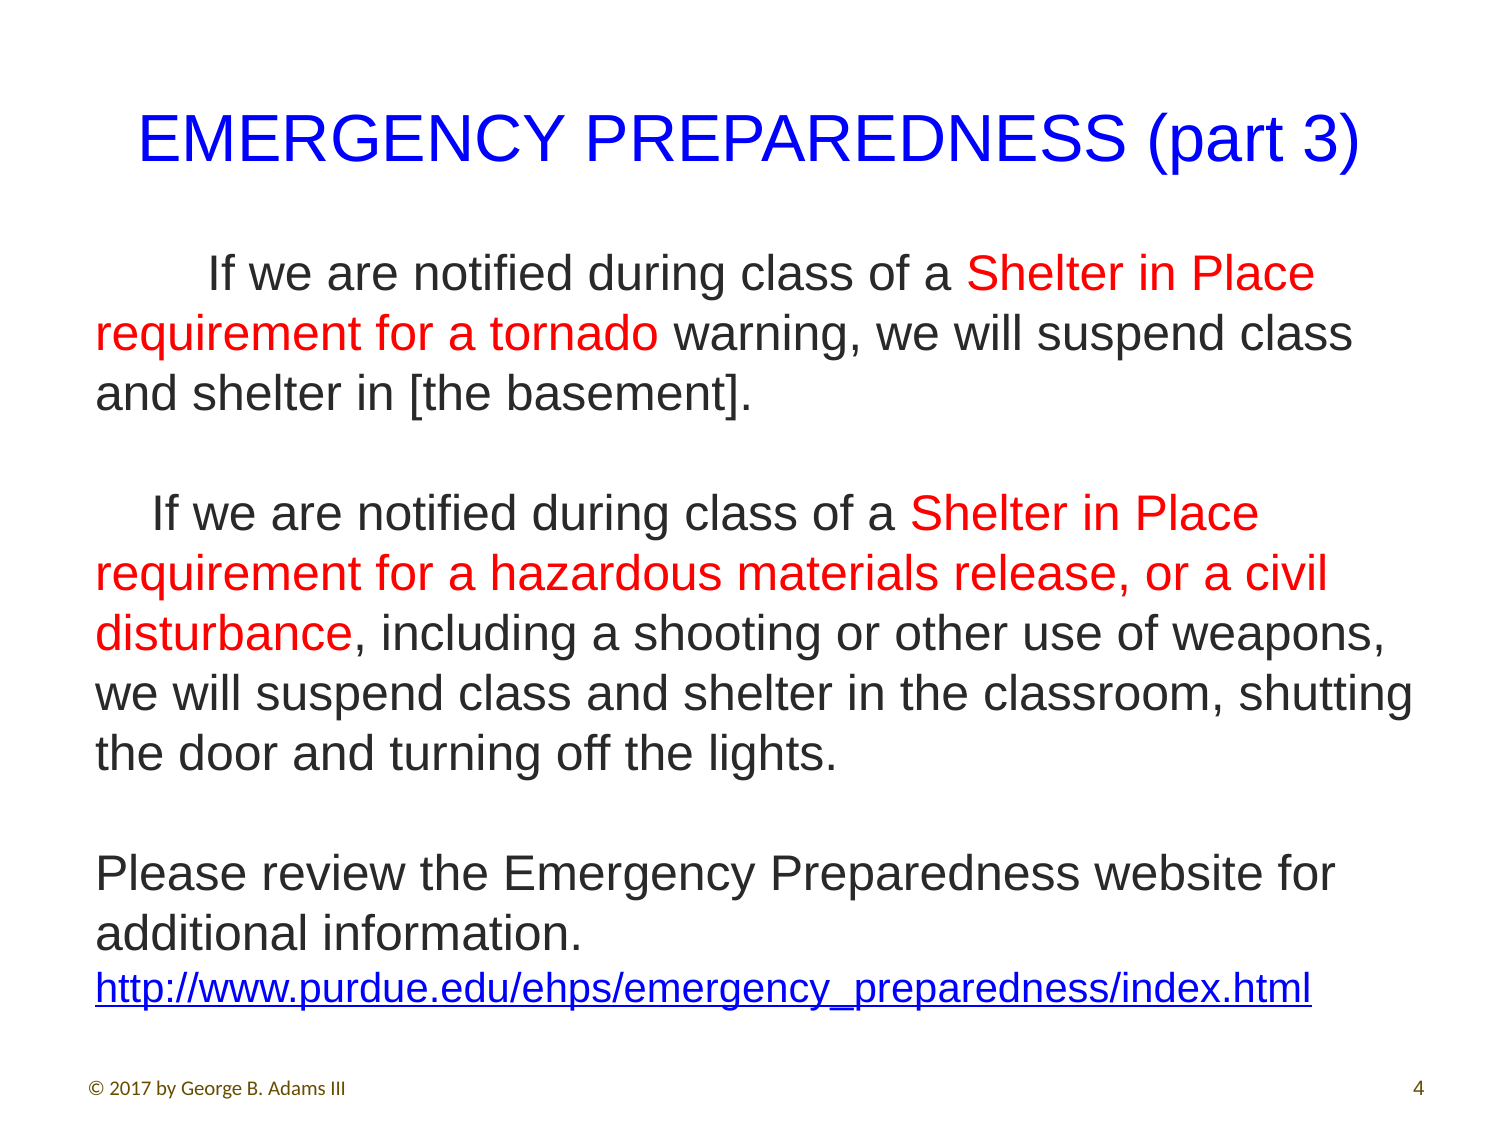

EMERGENCY PREPAREDNESS (part 3)
        If we are notified during class of a Shelter in Place requirement for a tornado warning, we will suspend class and shelter in [the basement].

    If we are notified during class of a Shelter in Place requirement for a hazardous materials release, or a civil disturbance, including a shooting or other use of weapons, we will suspend class and shelter in the classroom, shutting the door and turning off the lights.

Please review the Emergency Preparedness website for additional information.      http://www.purdue.edu/ehps/emergency_preparedness/index.html
© 2017 by George B. Adams III
4